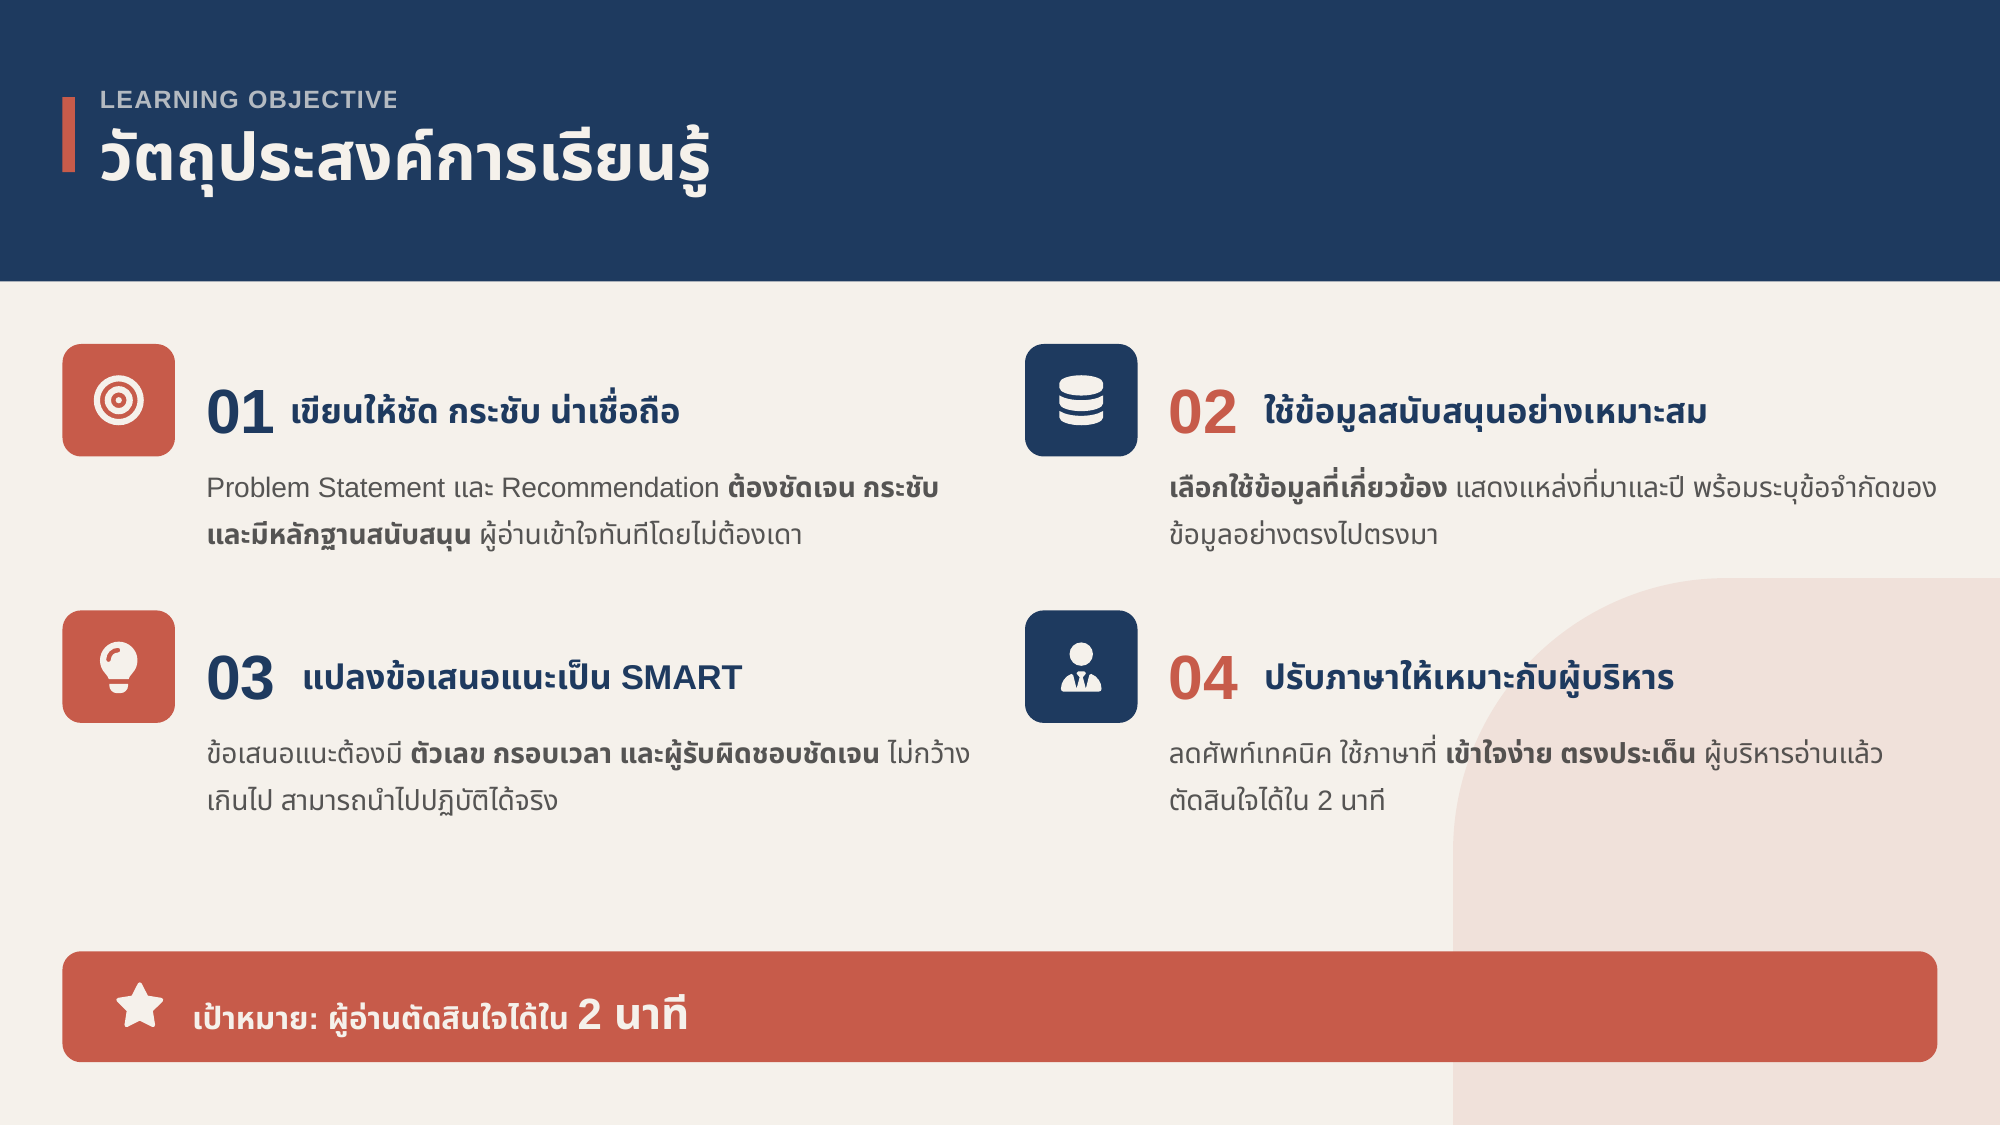

LEARNING OBJECTIVES

วัตถุประสงค์การเรียนรู้

01
02

เขียนให้ชัด กระชับ น่าเชื่อถือ
ใช้ข้อมูลสนับสนุนอย่างเหมาะสม
Problem Statement และ Recommendation ต้องชัดเจน กระชับ และมีหลักฐานสนับสนุน ผู้อ่านเข้าใจทันทีโดยไม่ต้องเดา
เลือกใช้ข้อมูลที่เกี่ยวข้อง แสดงแหล่งที่มาและปี พร้อมระบุข้อจำกัดของข้อมูลอย่างตรงไปตรงมา

03
04

แปลงข้อเสนอแนะเป็น SMART
ปรับภาษาให้เหมาะกับผู้บริหาร
ข้อเสนอแนะต้องมี ตัวเลข กรอบเวลา และผู้รับผิดชอบชัดเจน ไม่กว้างเกินไป สามารถนำไปปฏิบัติได้จริง
ลดศัพท์เทคนิค ใช้ภาษาที่ เข้าใจง่าย ตรงประเด็น ผู้บริหารอ่านแล้วตัดสินใจได้ใน 2 นาที

เป้าหมาย: ผู้อ่านตัดสินใจได้ใน 2 นาที